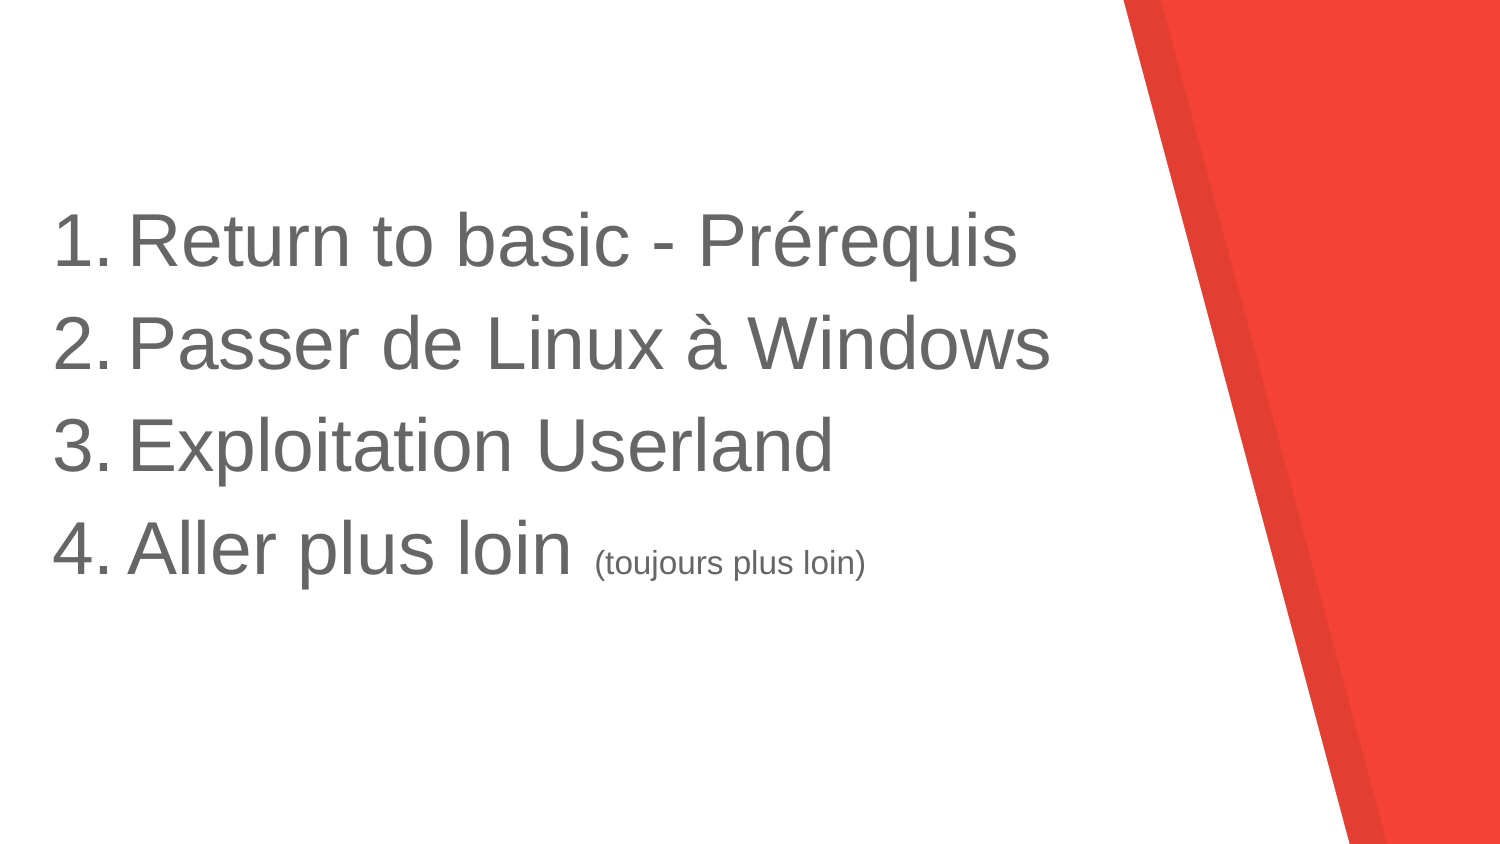

Return to basic - Prérequis
Passer de Linux à Windows
Exploitation Userland
Aller plus loin (toujours plus loin)